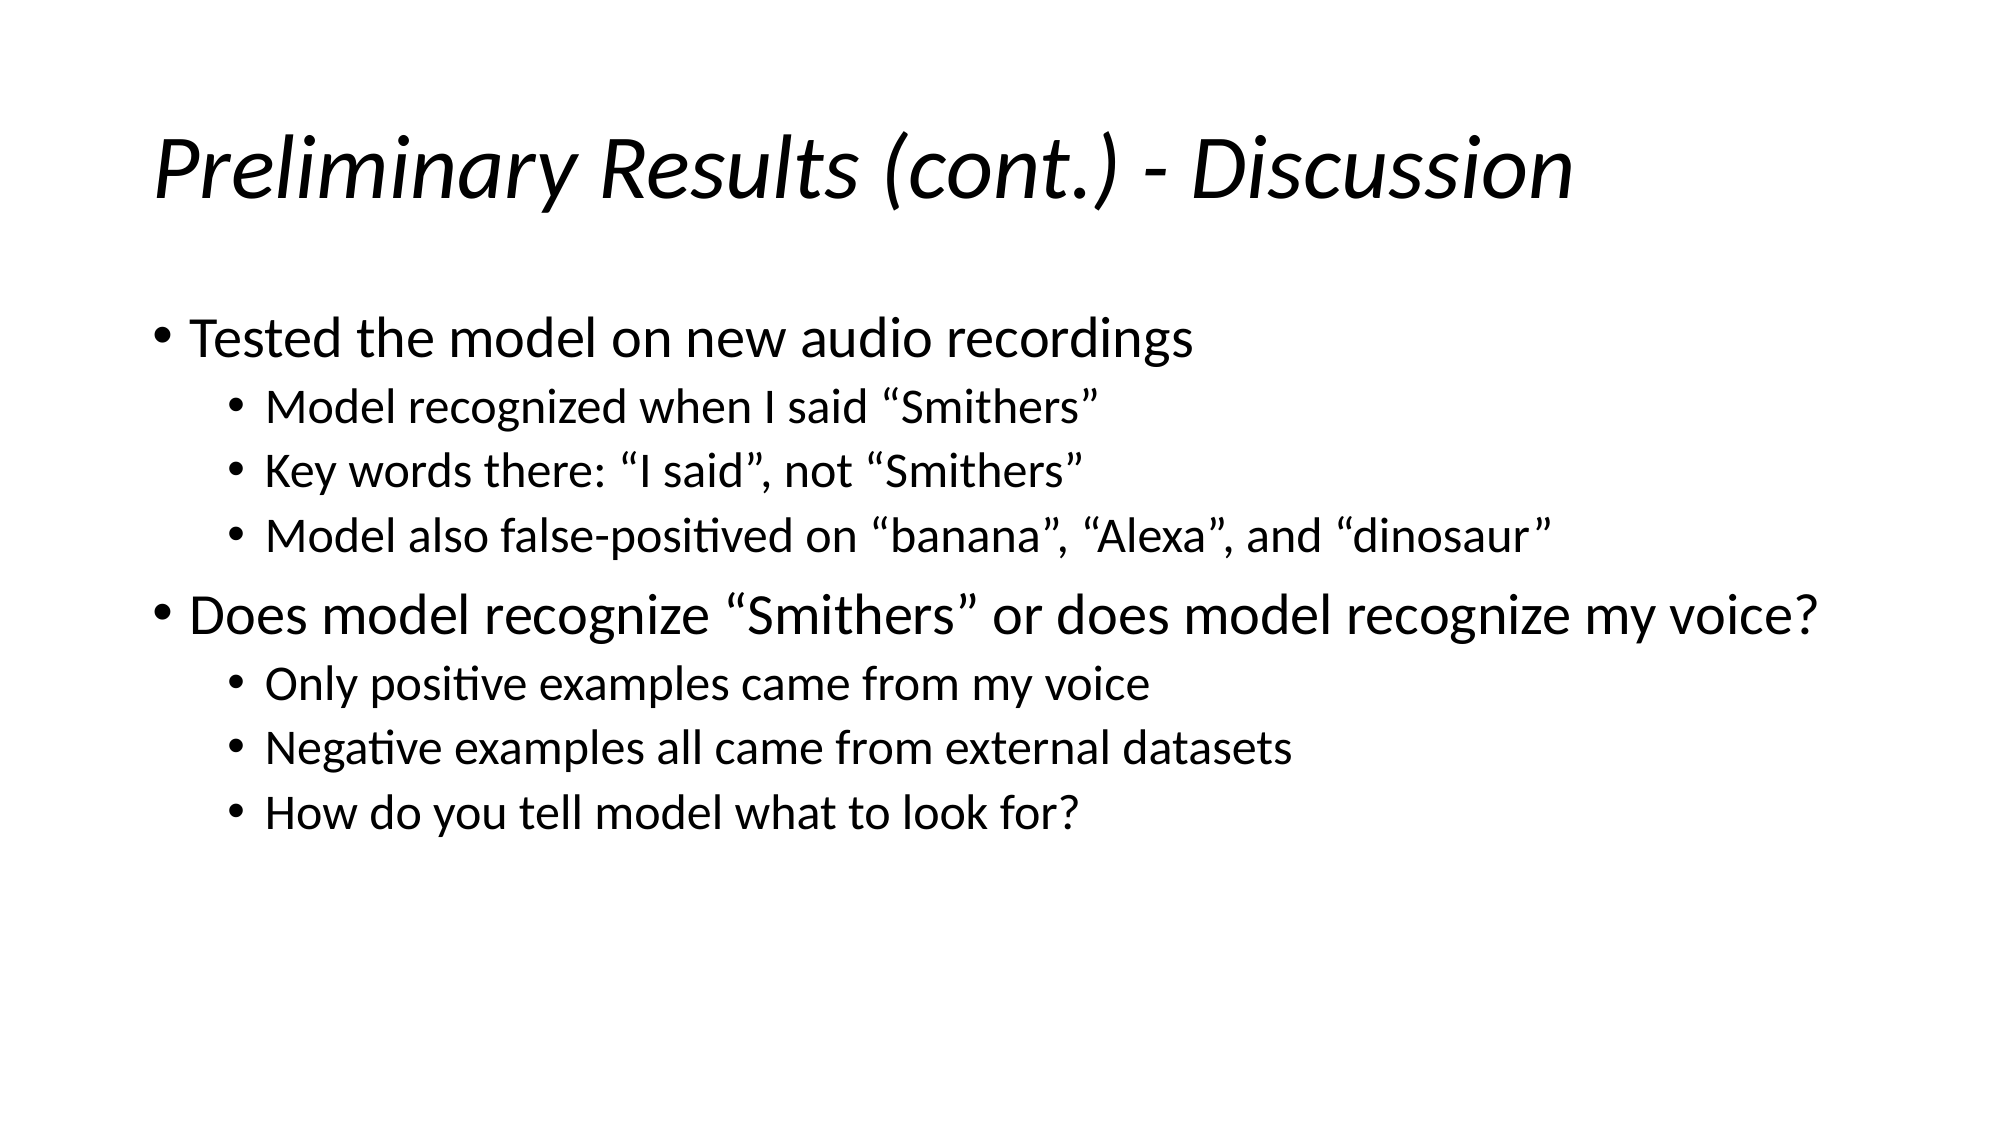

# Preliminary Results (cont.) - Discussion
Tested the model on new audio recordings
Model recognized when I said “Smithers”
Key words there: “I said”, not “Smithers”
Model also false-positived on “banana”, “Alexa”, and “dinosaur”
Does model recognize “Smithers” or does model recognize my voice?
Only positive examples came from my voice
Negative examples all came from external datasets
How do you tell model what to look for?